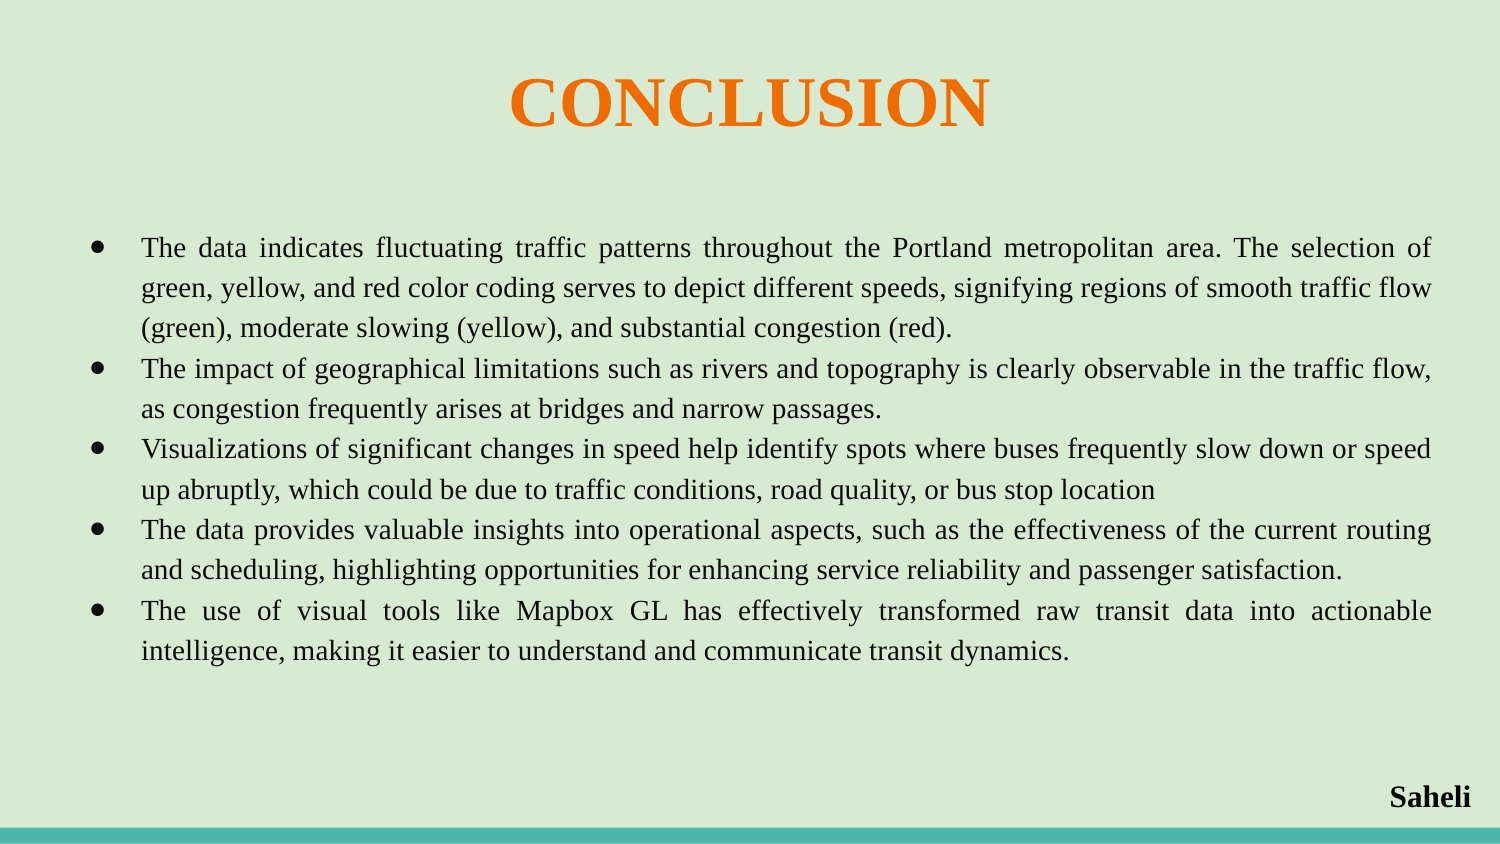

# CONCLUSION
The data indicates fluctuating traffic patterns throughout the Portland metropolitan area. The selection of green, yellow, and red color coding serves to depict different speeds, signifying regions of smooth traffic flow (green), moderate slowing (yellow), and substantial congestion (red).
The impact of geographical limitations such as rivers and topography is clearly observable in the traffic flow, as congestion frequently arises at bridges and narrow passages.
Visualizations of significant changes in speed help identify spots where buses frequently slow down or speed up abruptly, which could be due to traffic conditions, road quality, or bus stop location
The data provides valuable insights into operational aspects, such as the effectiveness of the current routing and scheduling, highlighting opportunities for enhancing service reliability and passenger satisfaction.
The use of visual tools like Mapbox GL has effectively transformed raw transit data into actionable intelligence, making it easier to understand and communicate transit dynamics.

Saheli